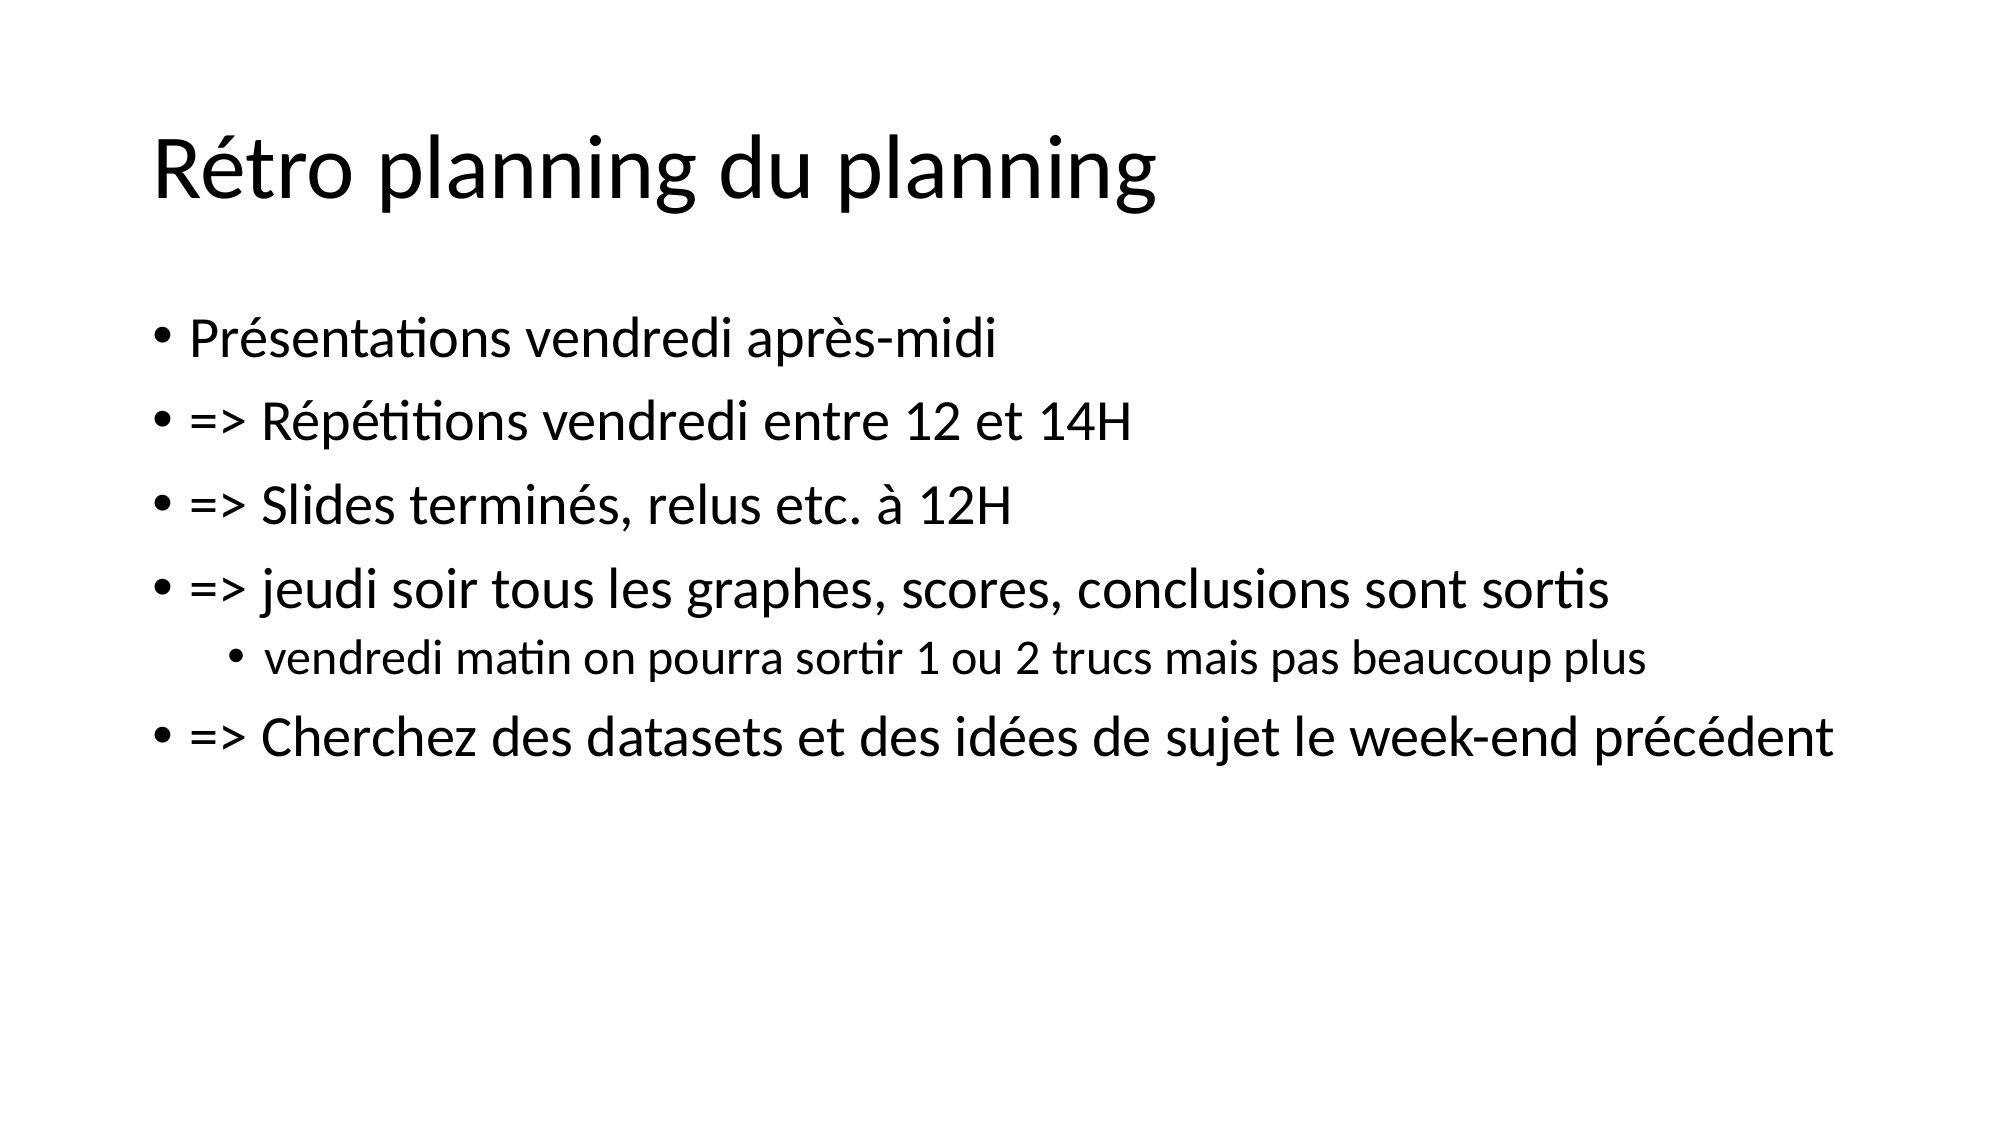

# Rétro planning du planning
Présentations vendredi après-midi
=> Répétitions vendredi entre 12 et 14H
=> Slides terminés, relus etc. à 12H
=> jeudi soir tous les graphes, scores, conclusions sont sortis
vendredi matin on pourra sortir 1 ou 2 trucs mais pas beaucoup plus
=> Cherchez des datasets et des idées de sujet le week-end précédent